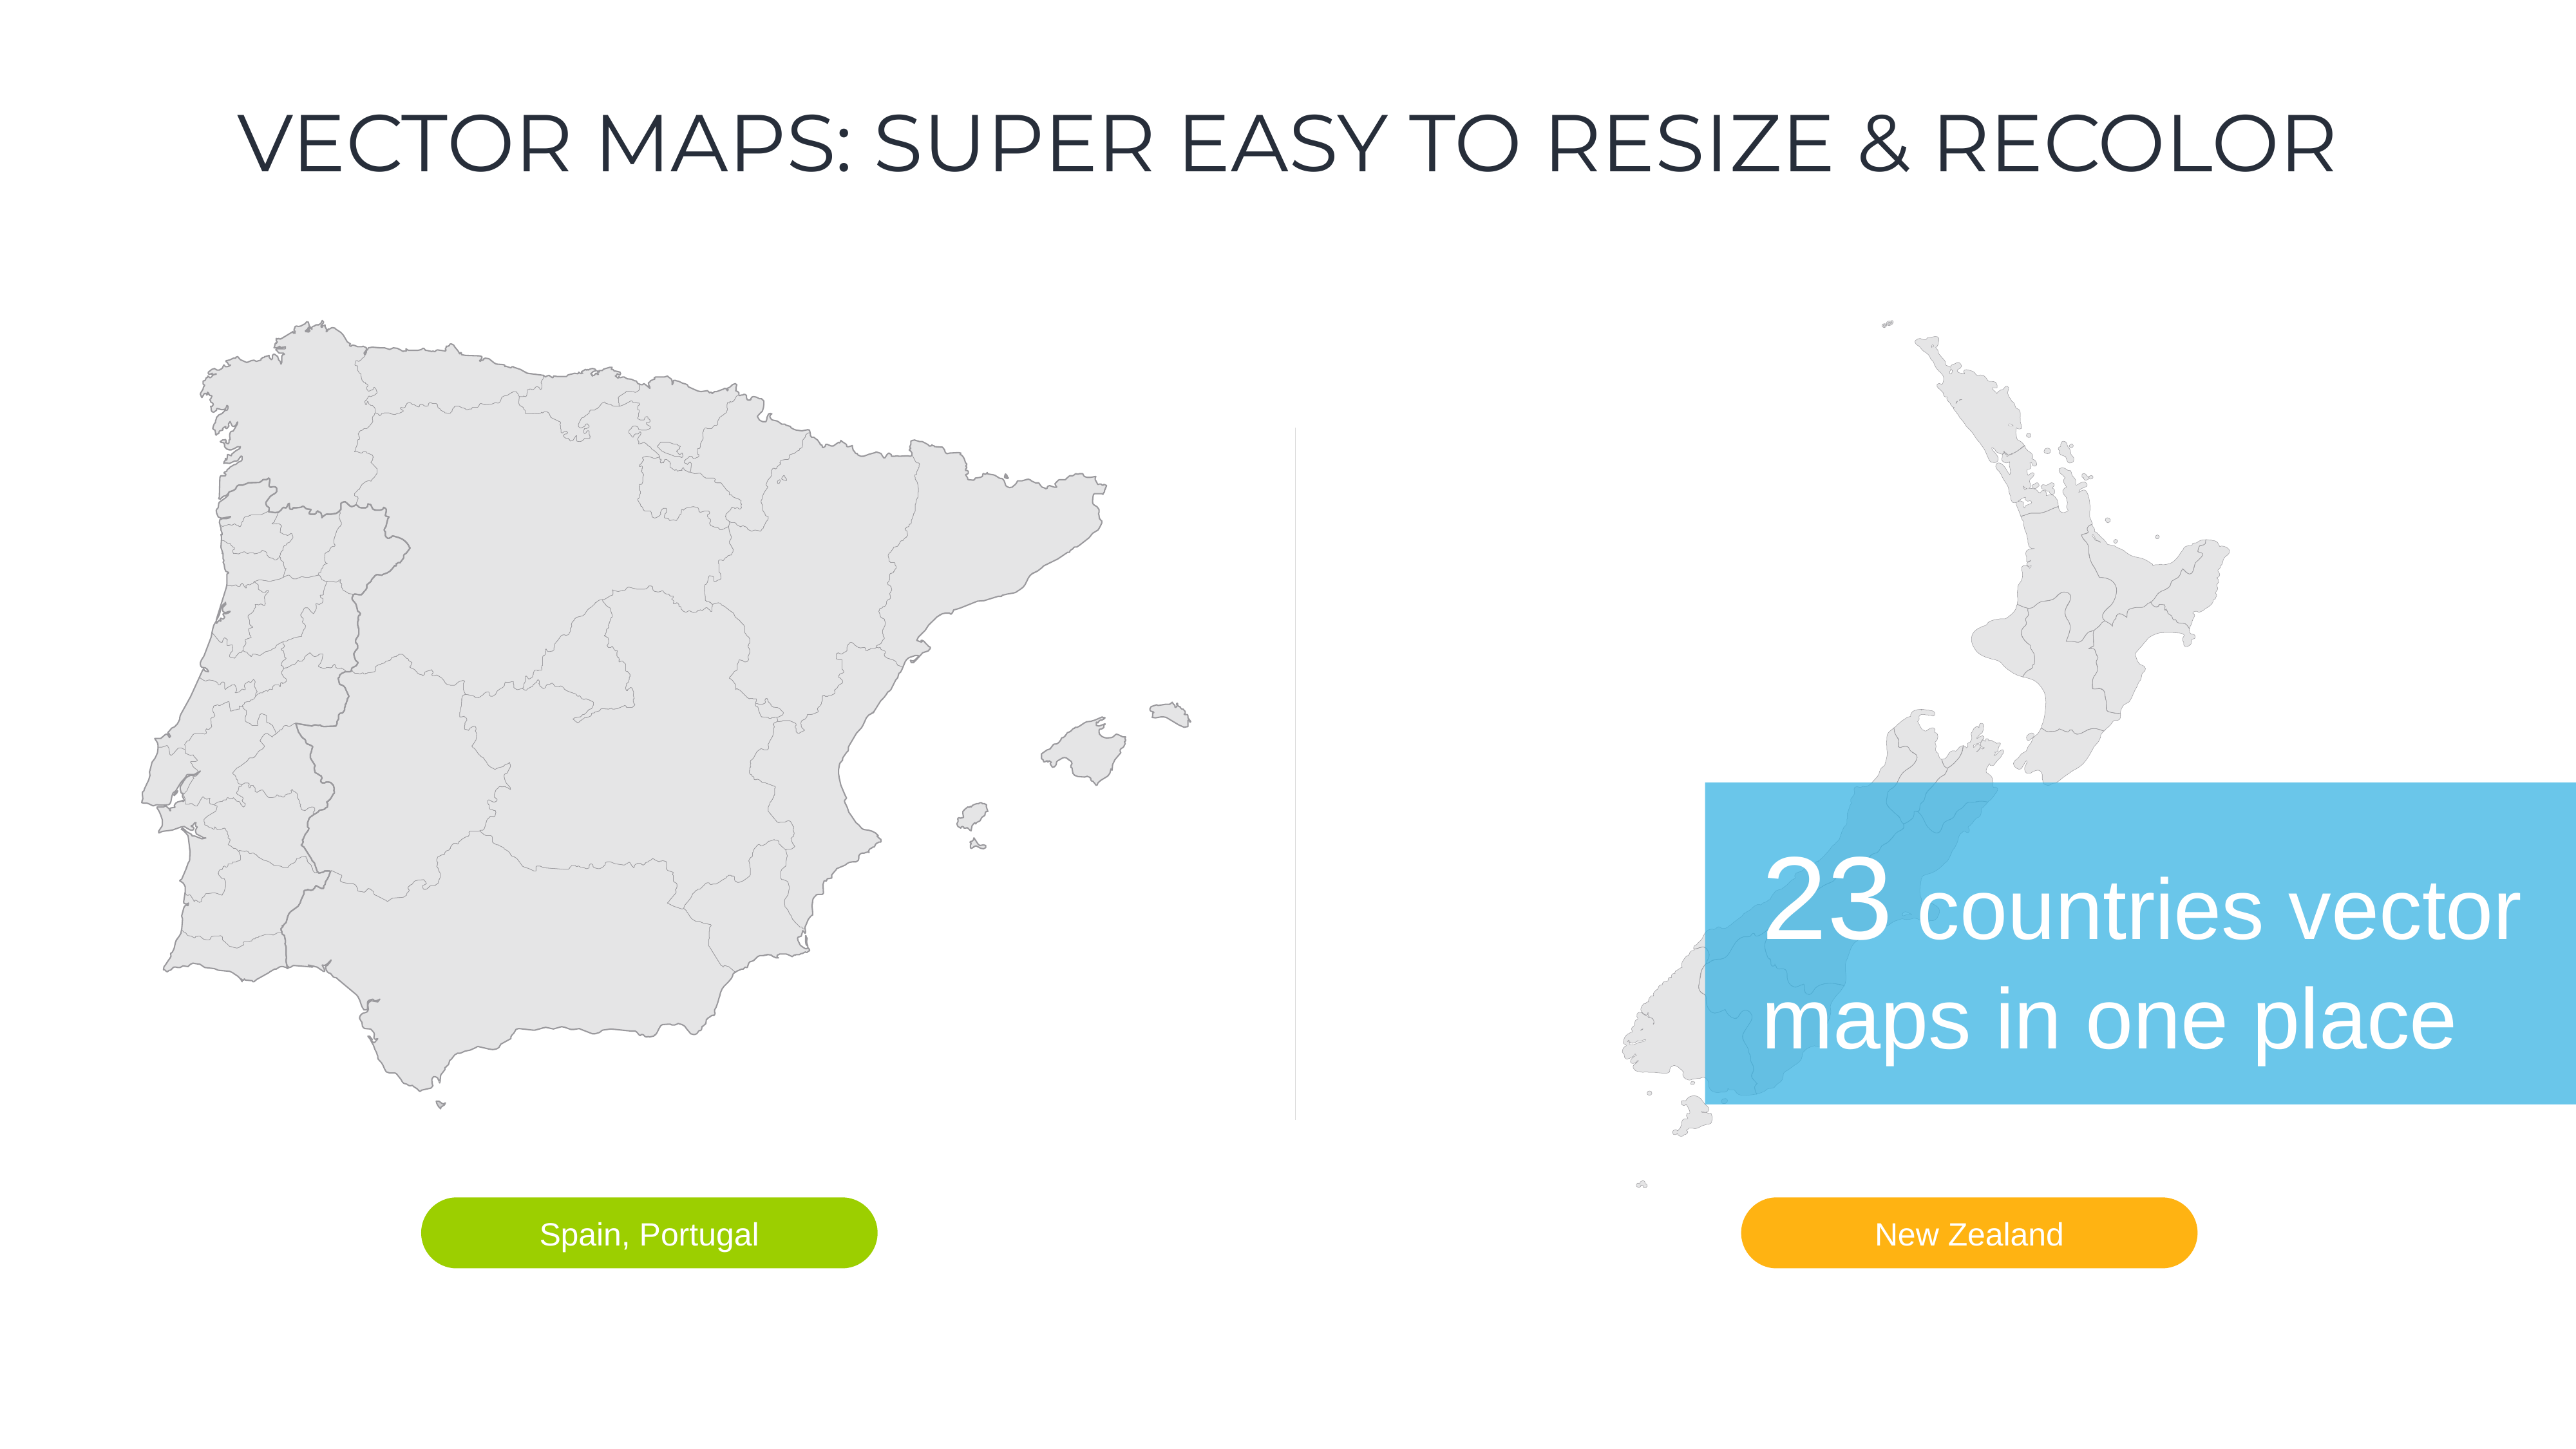

VECTOR MAPS: SUPER EASY TO RESIZE & RECOLOR

23 countries vector maps in one place
Spain, Portugal
New Zealand